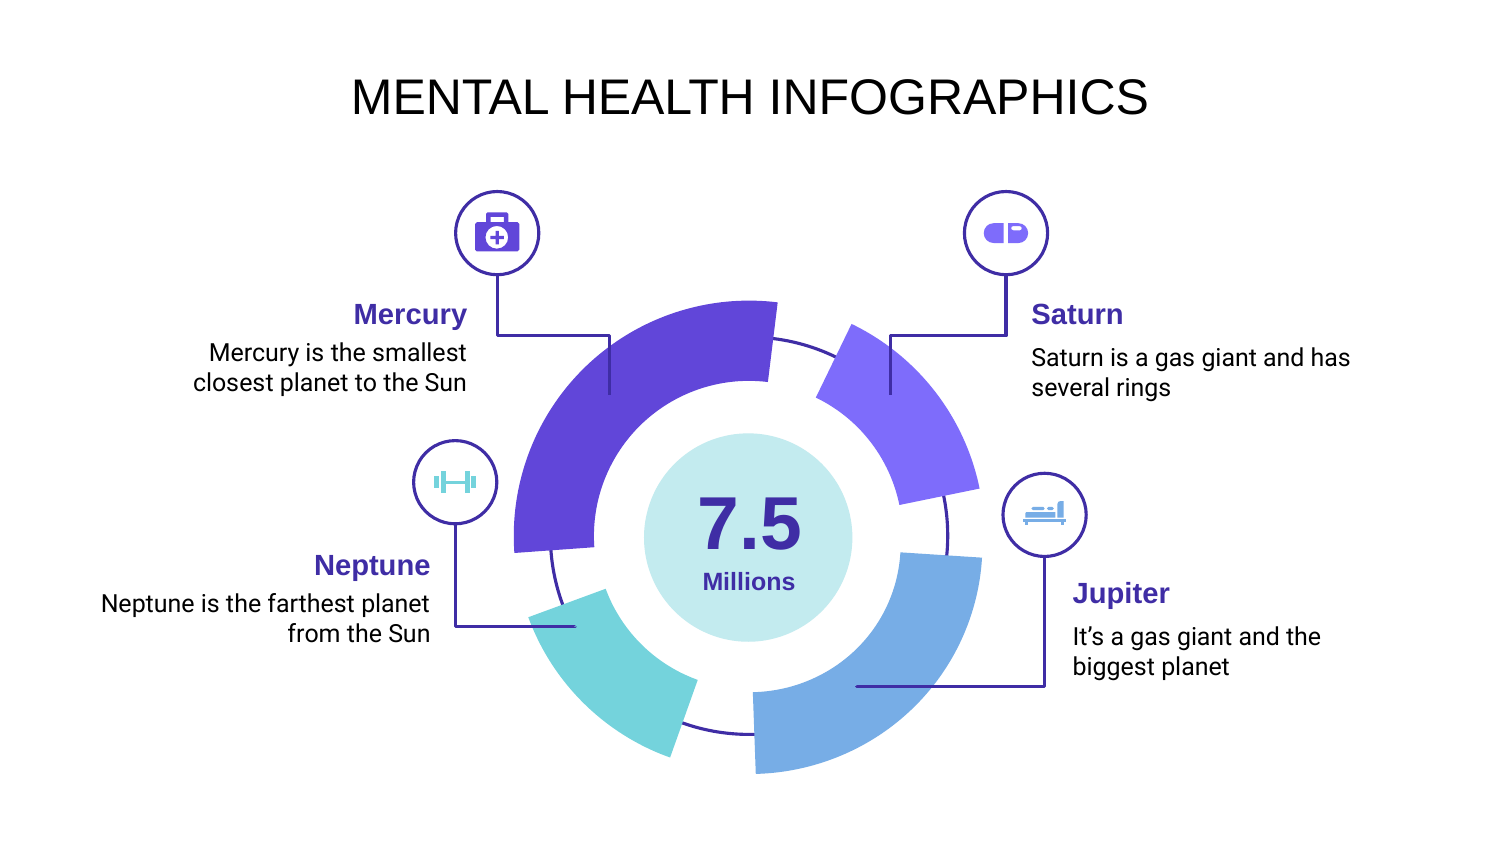

# MENTAL HEALTH INFOGRAPHICS

Saturn
Mercury
Mercury is the smallest closest planet to the Sun
Saturn is a gas giant and has several rings

7.5

Neptune
Millions
Jupiter
Neptune is the farthest planet from the Sun
It’s a gas giant and the biggest planet